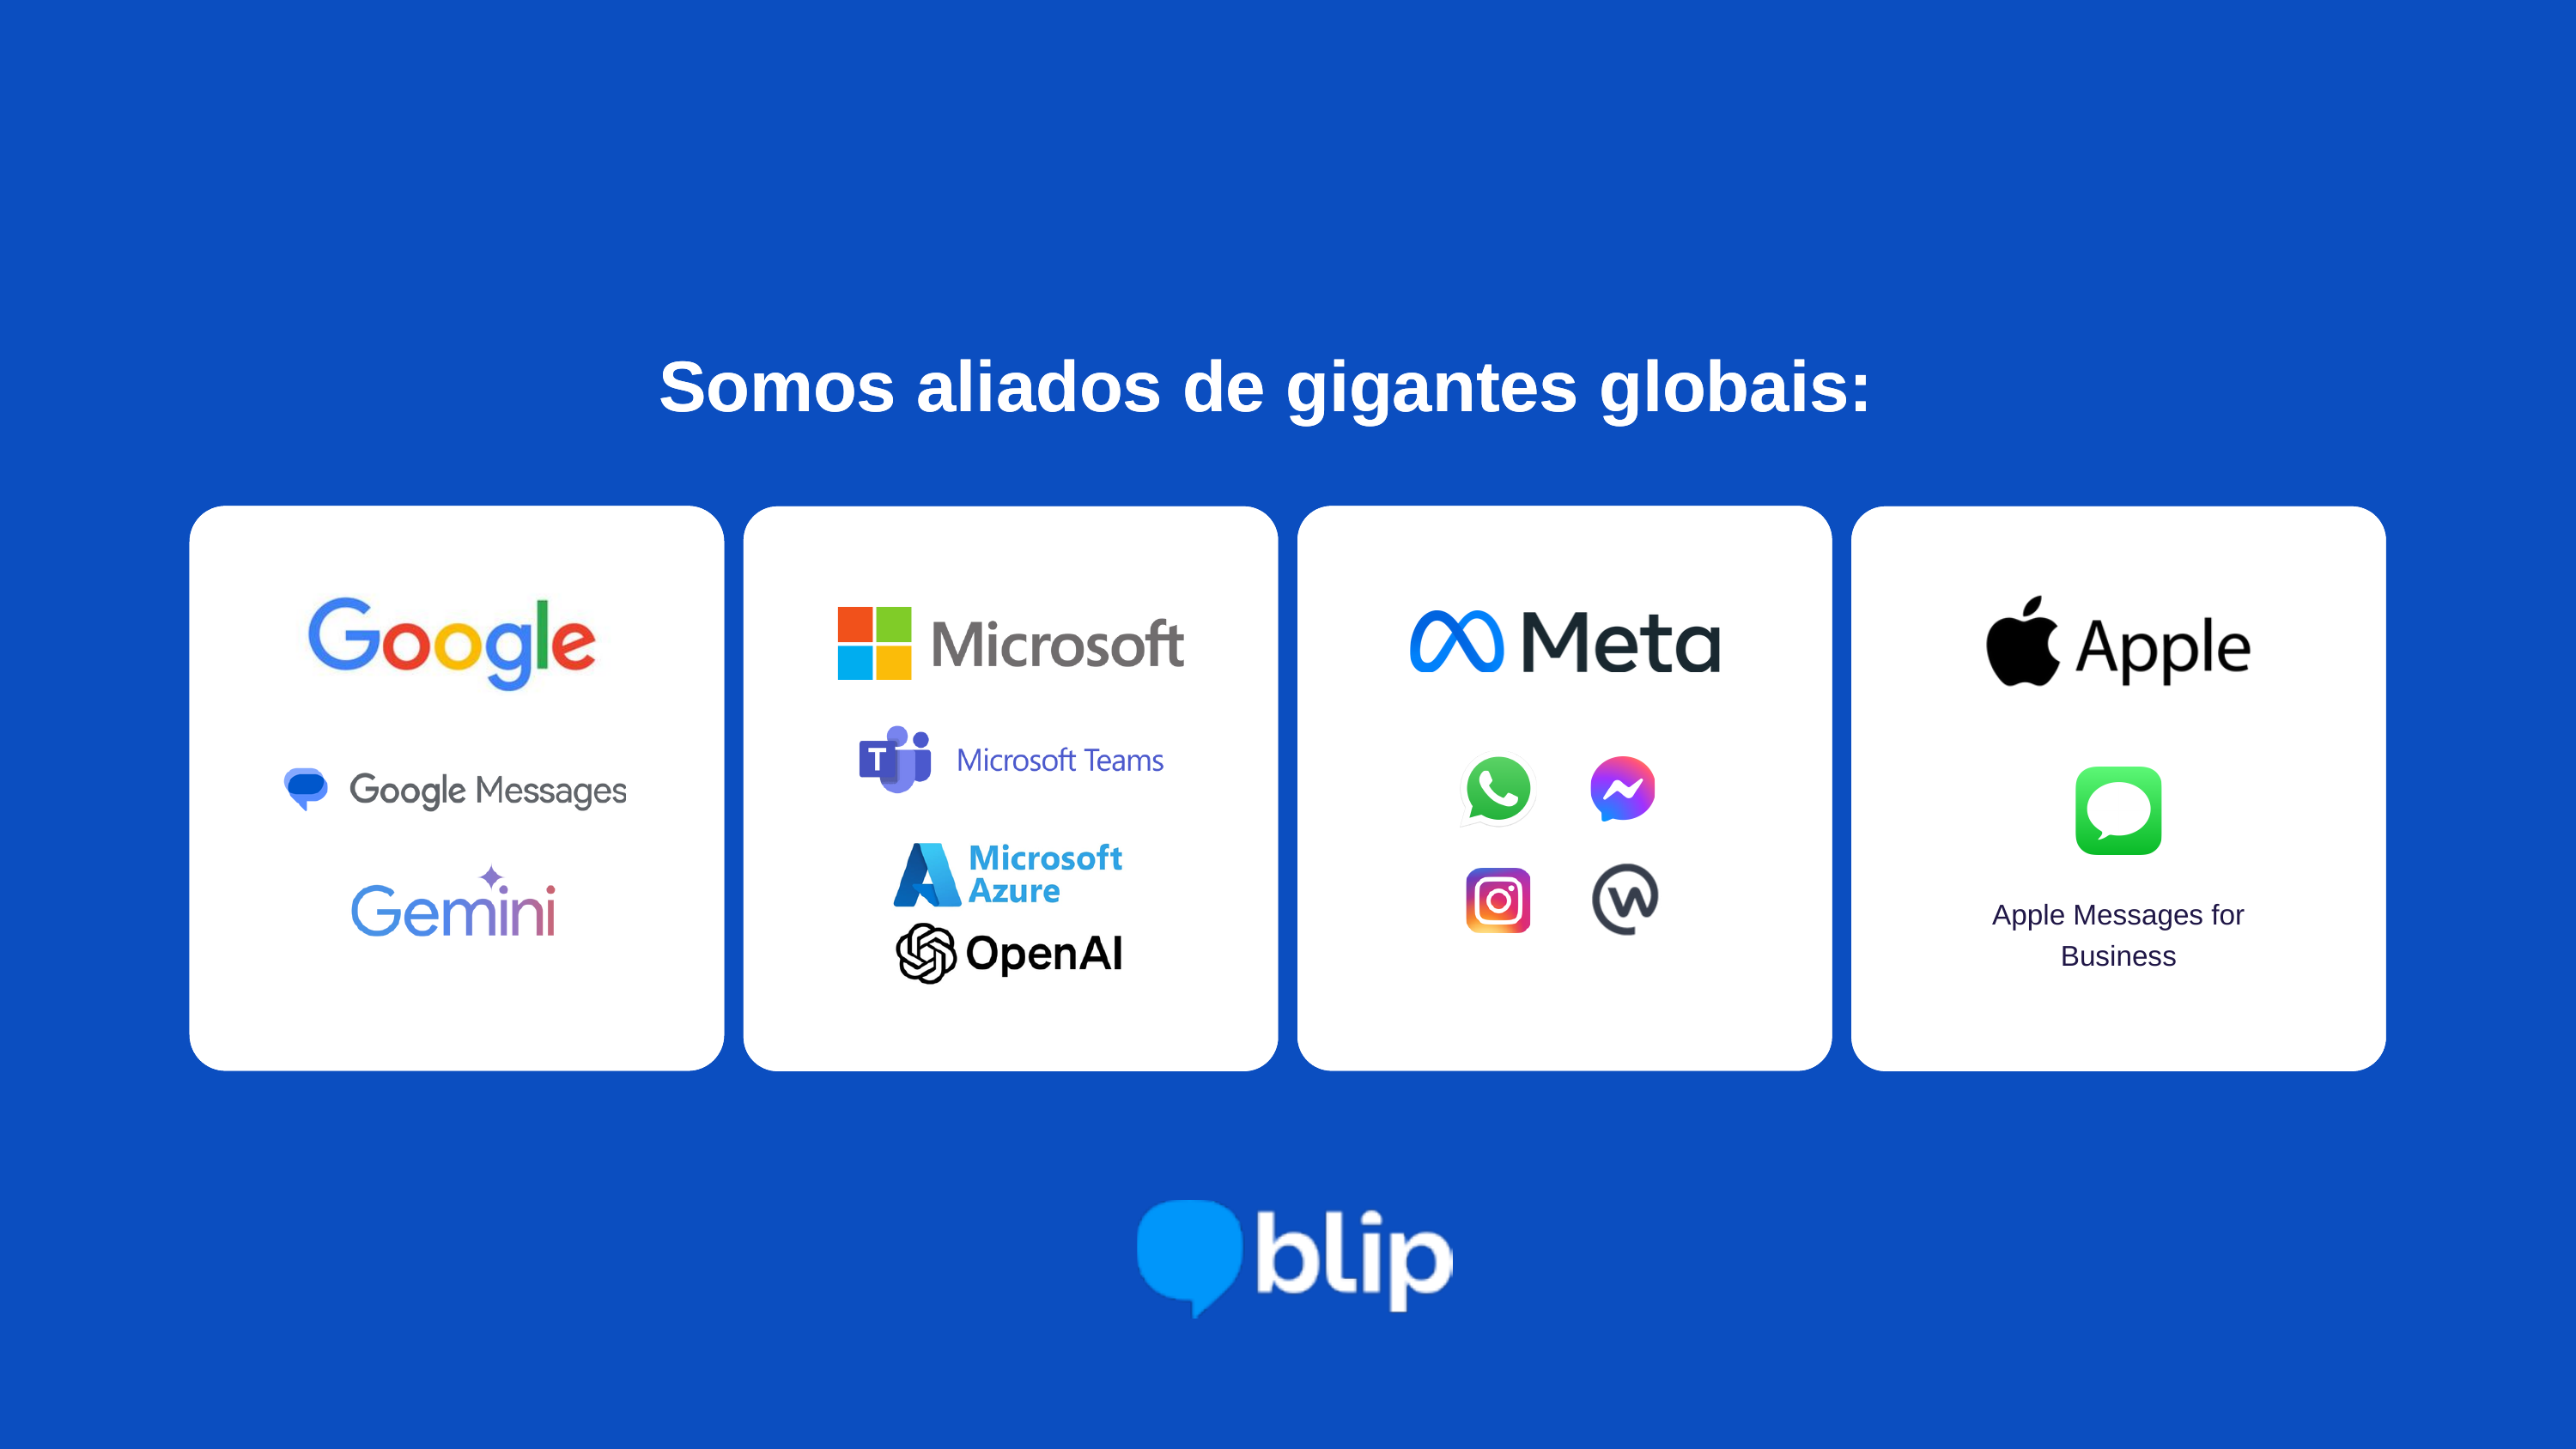

Somos aliados de gigantes globais:
Somos aliados de gigantes globais:

Apple Messages for Business

Apple Messages for Business